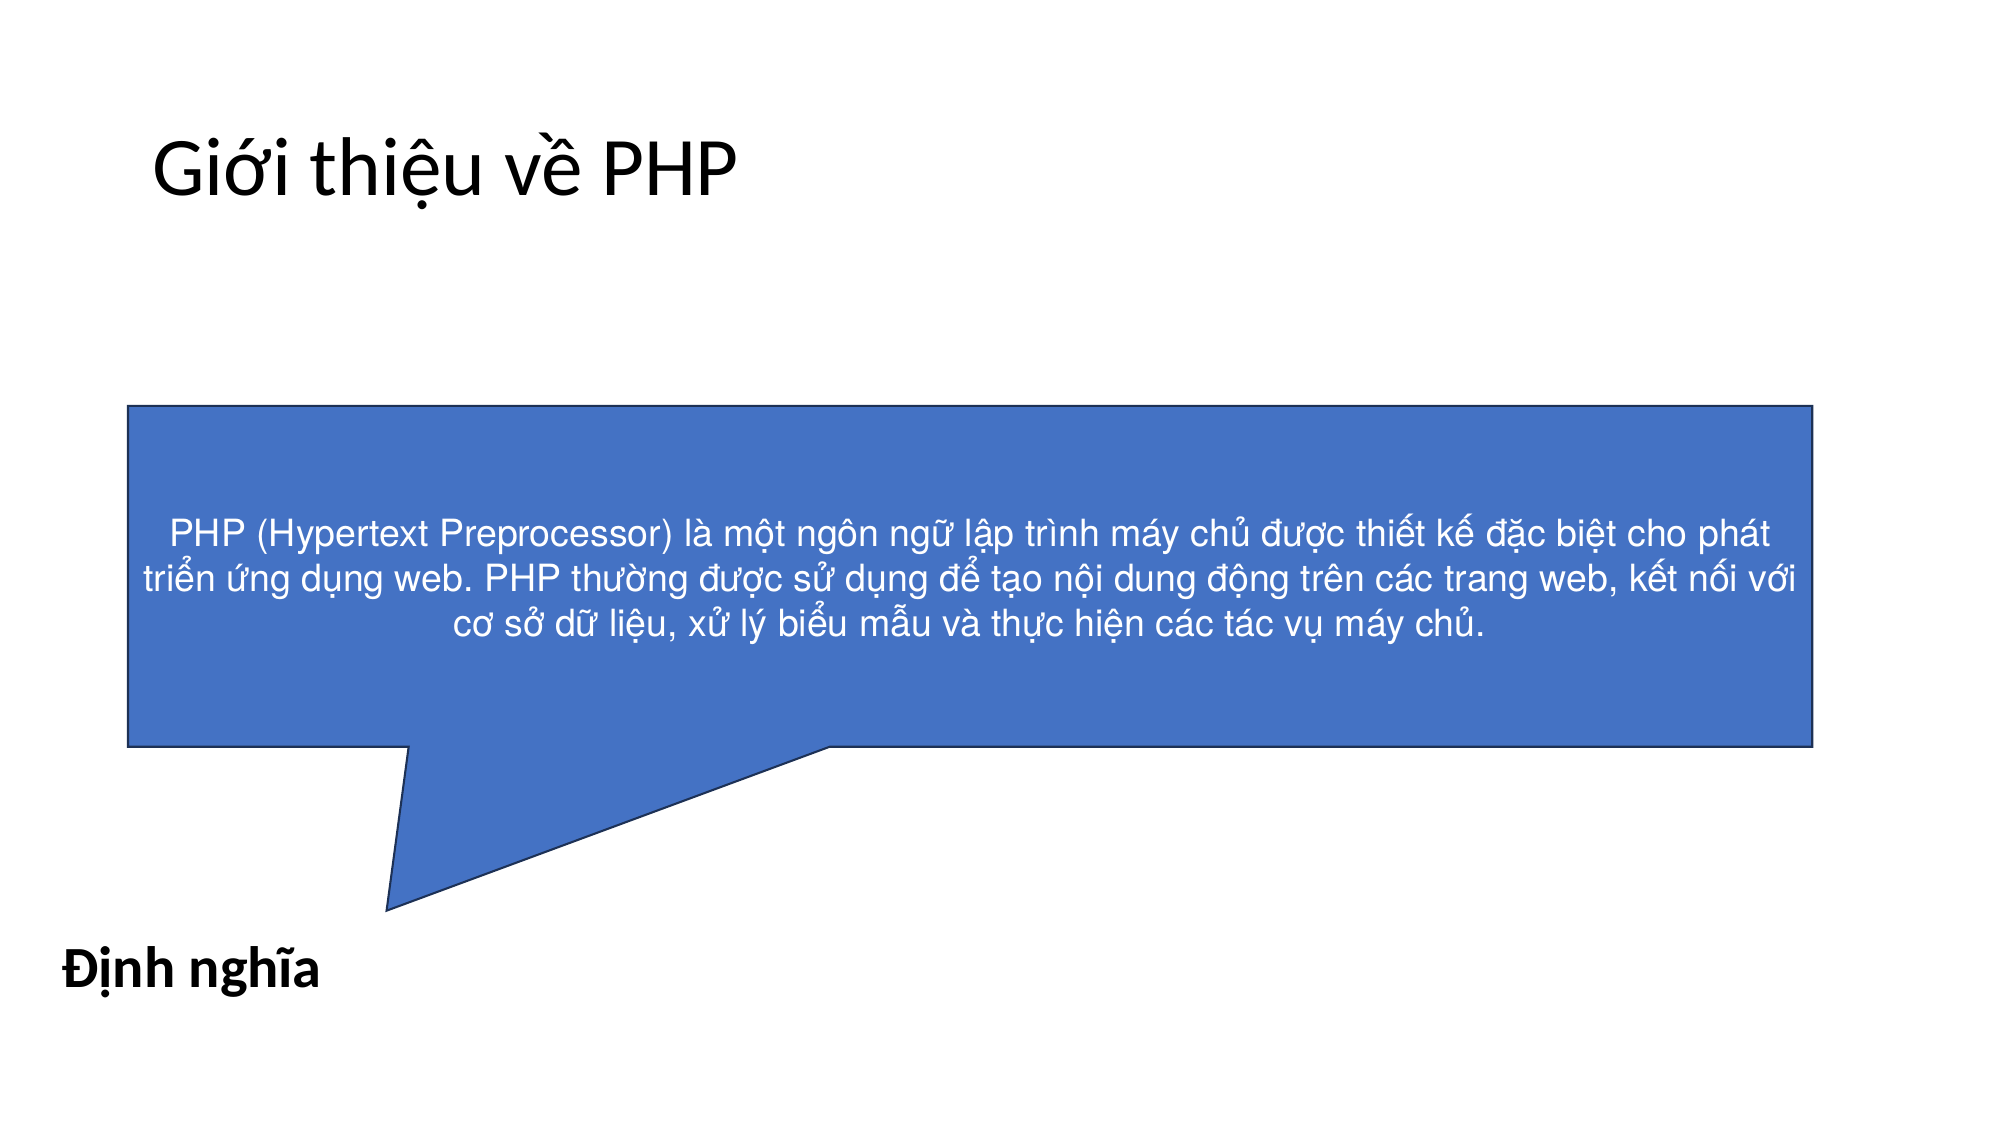

# Giới thiệu về PHP
PHP (Hypertext Preprocessor) là một ngôn ngữ lập trình máy chủ được thiết kế đặc biệt cho phát triển ứng dụng web. PHP thường được sử dụng để tạo nội dung động trên các trang web, kết nối với cơ sở dữ liệu, xử lý biểu mẫu và thực hiện các tác vụ máy chủ.
Định nghĩa